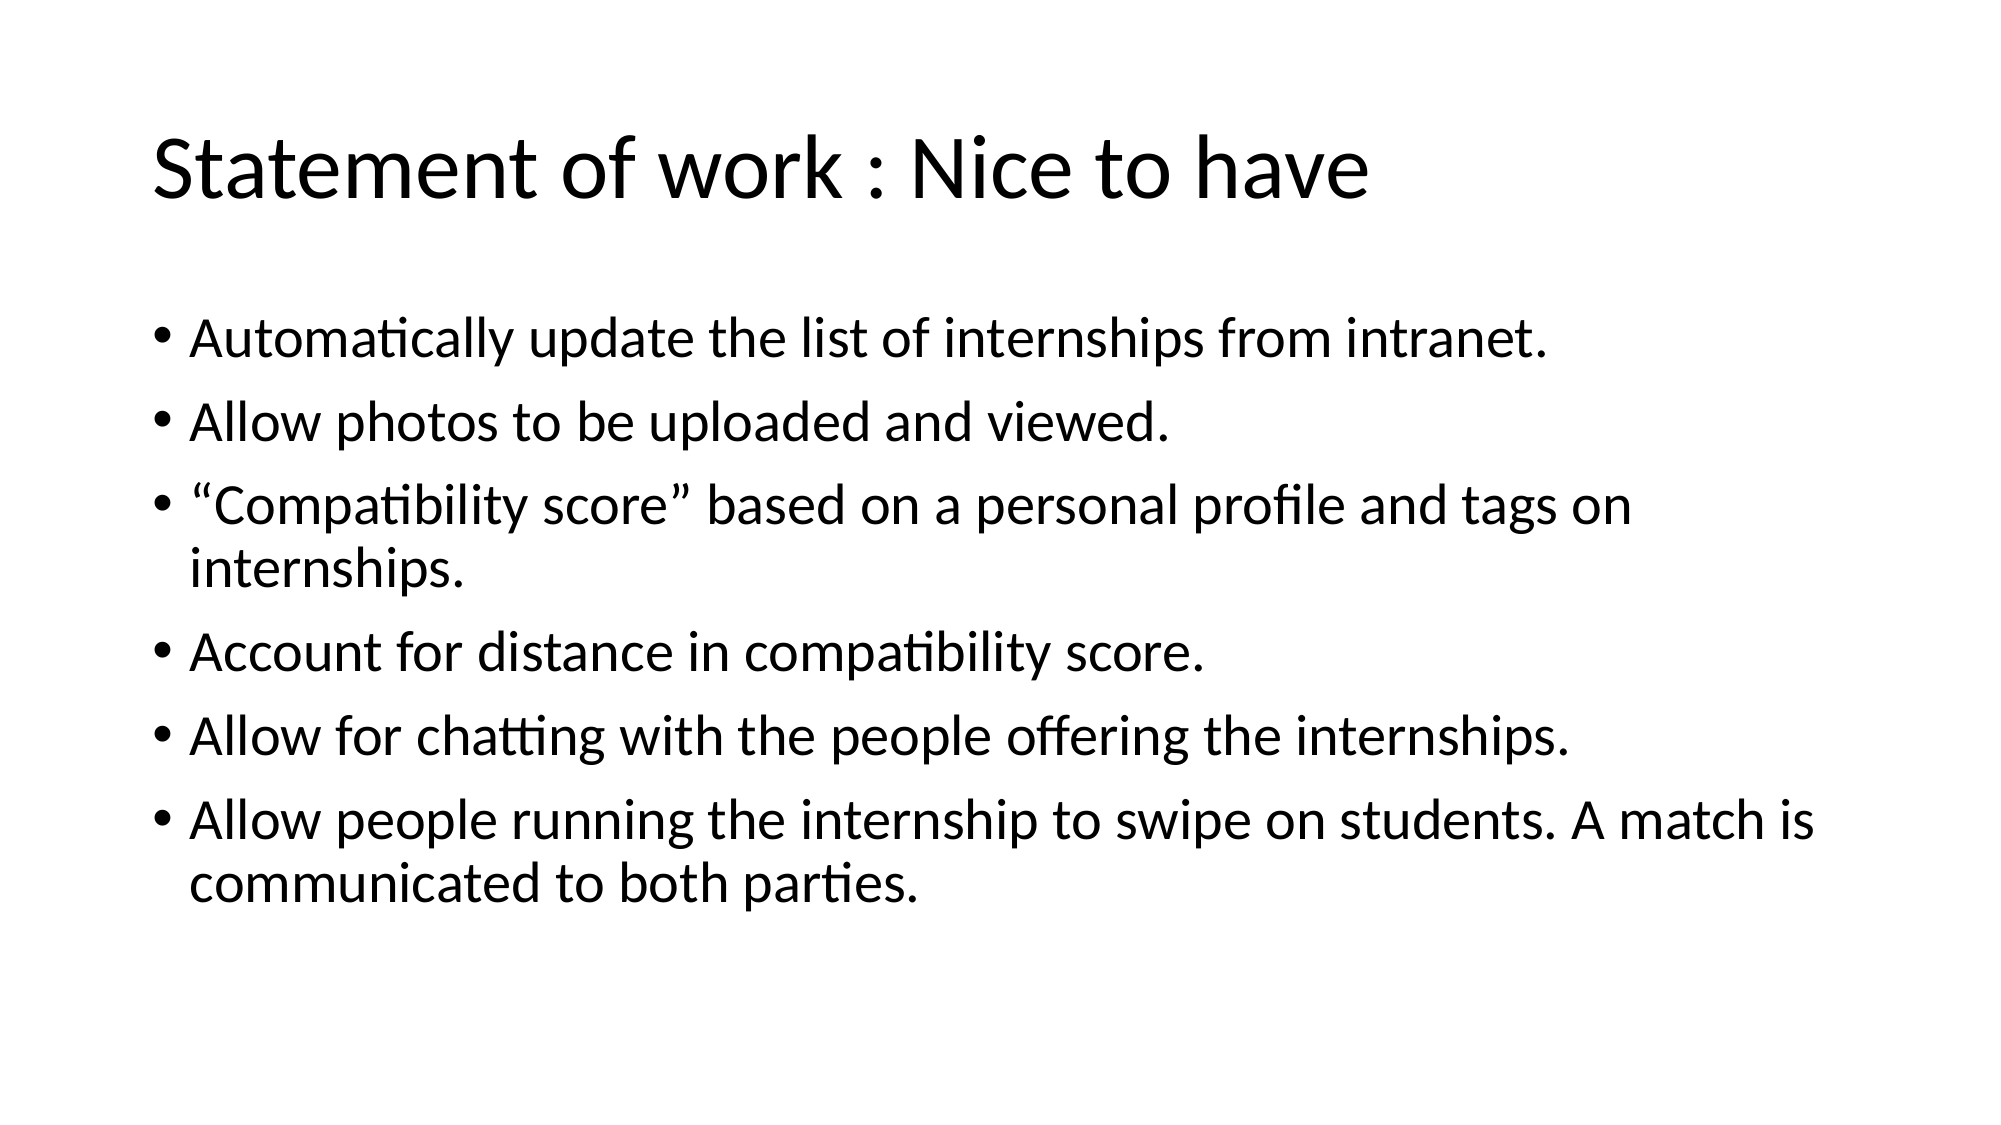

# Statement of work : Nice to have
Automatically update the list of internships from intranet.
Allow photos to be uploaded and viewed.
“Compatibility score” based on a personal profile and tags on internships.
Account for distance in compatibility score.
Allow for chatting with the people offering the internships.
Allow people running the internship to swipe on students. A match is communicated to both parties.